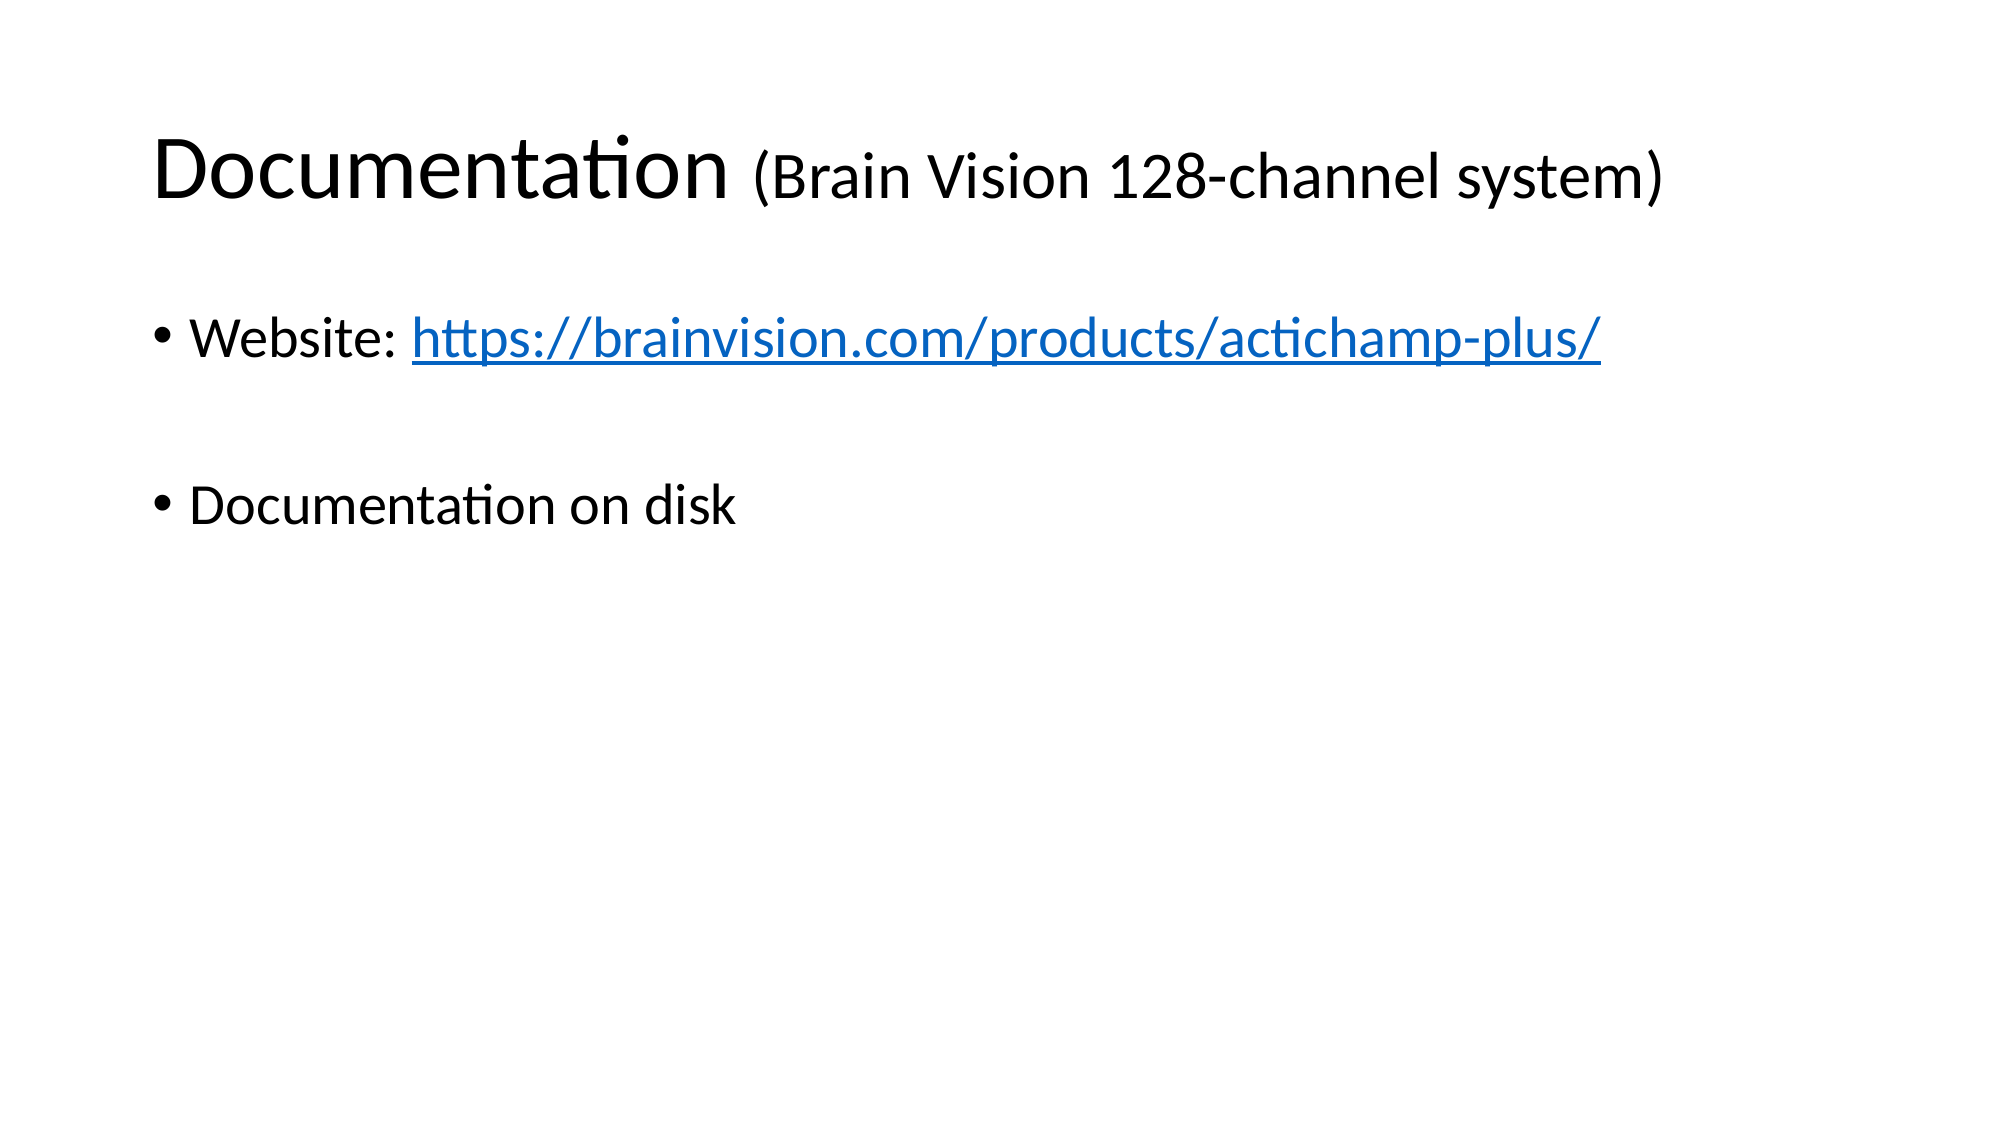

# Documentation (Brain Vision 128-channel system)
Website: https://brainvision.com/products/actichamp-plus/

Documentation on disk